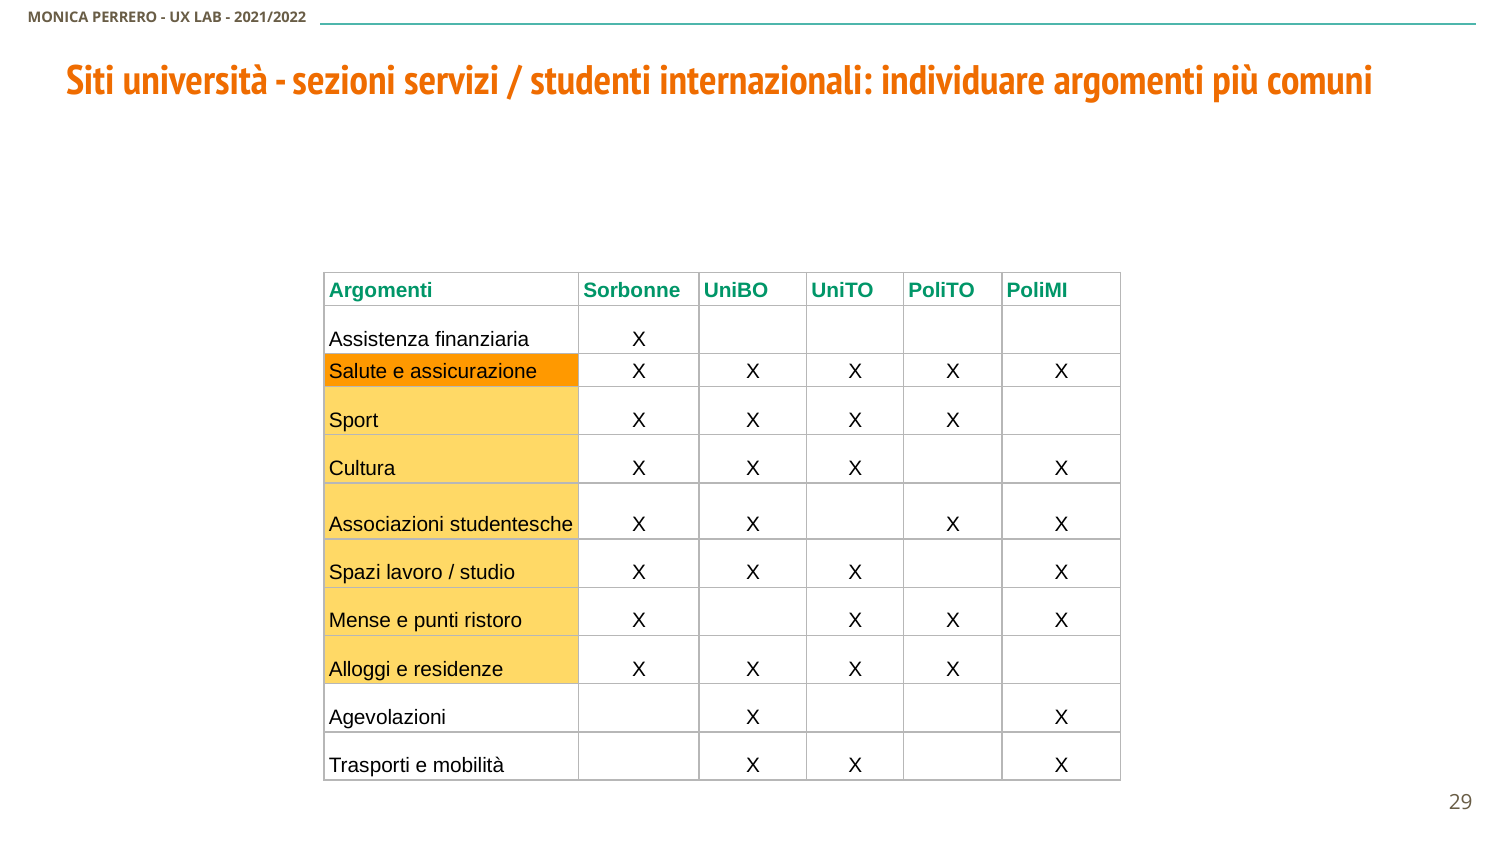

# Siti università - sezioni servizi / studenti internazionali: individuare argomenti più comuni
| Argomenti | Sorbonne | UniBO | UniTO | PoliTO | PoliMI |
| --- | --- | --- | --- | --- | --- |
| Assistenza finanziaria | X |  |  |  |  |
| Salute e assicurazione | X | X | X | X | X |
| Sport | X | X | X | X |  |
| Cultura | X | X | X |  | X |
| Associazioni studentesche | X | X |  | X | X |
| Spazi lavoro / studio | X | X | X |  | X |
| Mense e punti ristoro | X |  | X | X | X |
| Alloggi e residenze | X | X | X | X |  |
| Agevolazioni |  | X |  |  | X |
| Trasporti e mobilità |  | X | X |  | X |
29